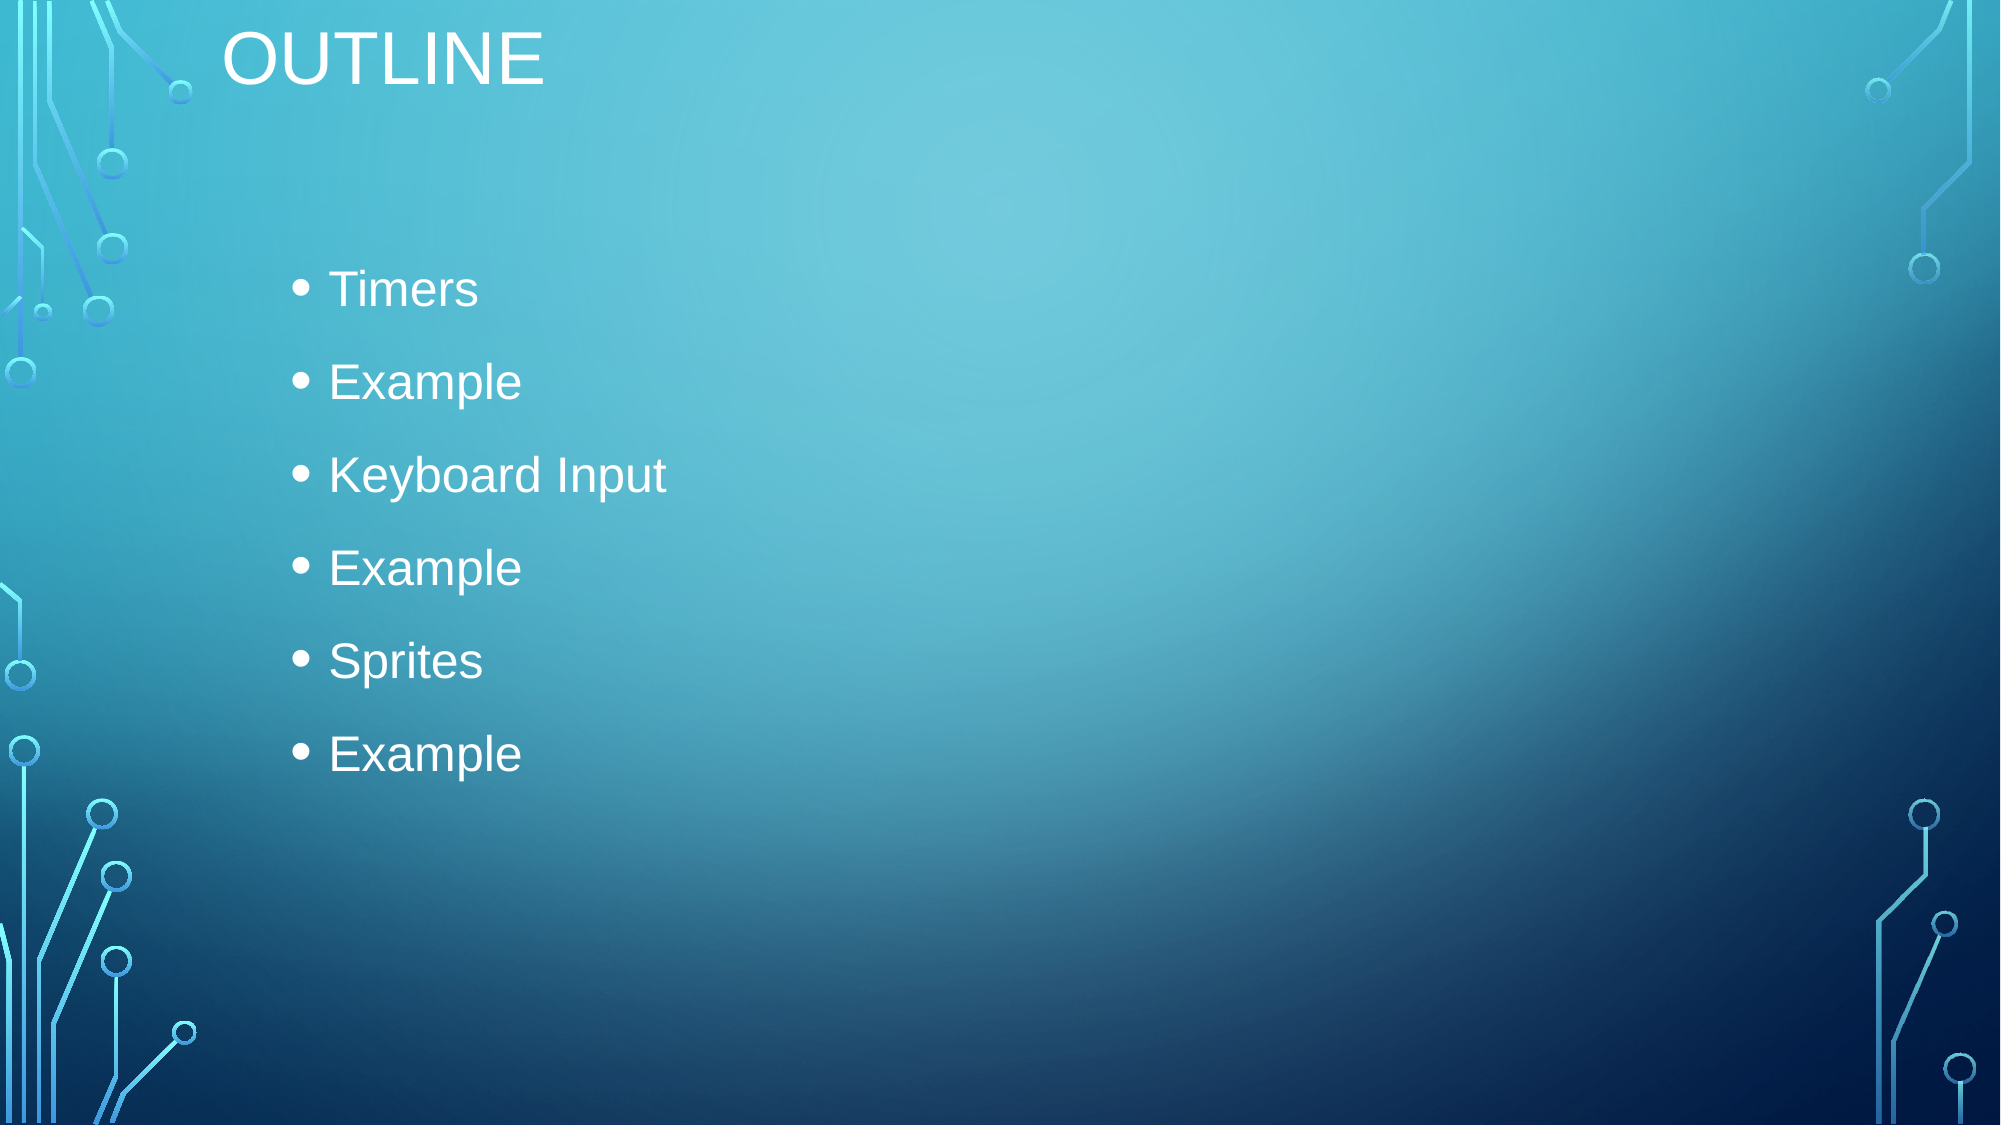

# Outline
Timers
Example
Keyboard Input
Example
Sprites
Example